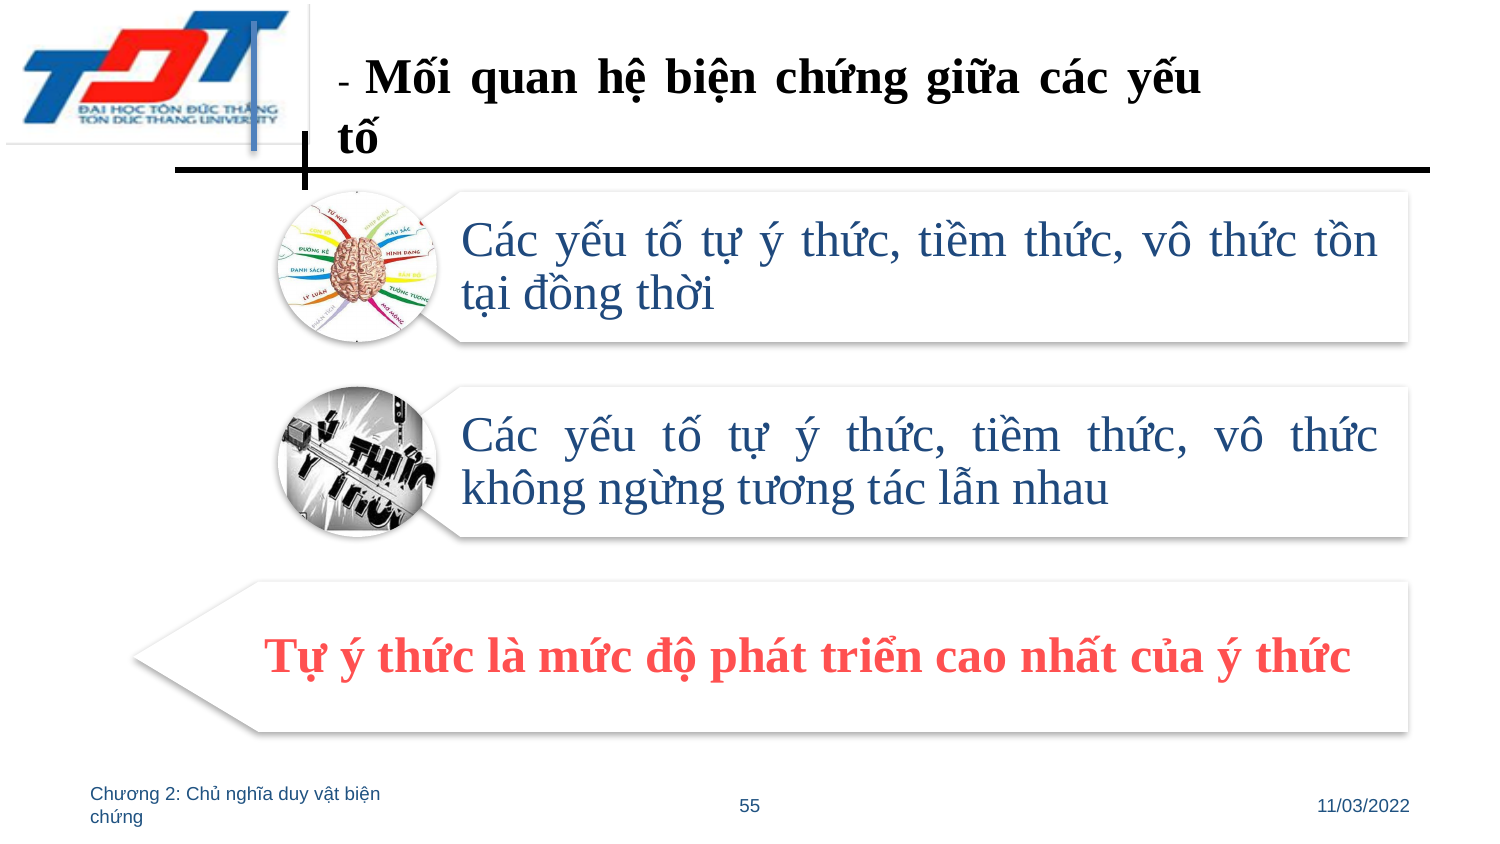

- Mối quan hệ biện chứng giữa các yếu tố

Các yếu tố tự ý thức, tiềm thức, vô thức tồn tại đồng thời

Các yếu tố tự ý thức, tiềm thức, vô thức không ngừng tương tác lẫn nhau

Tự ý thức là mức độ phát triển cao nhất của ý thức
Chương 2: Chủ nghĩa duy vật biện chứng
55
11/03/2022